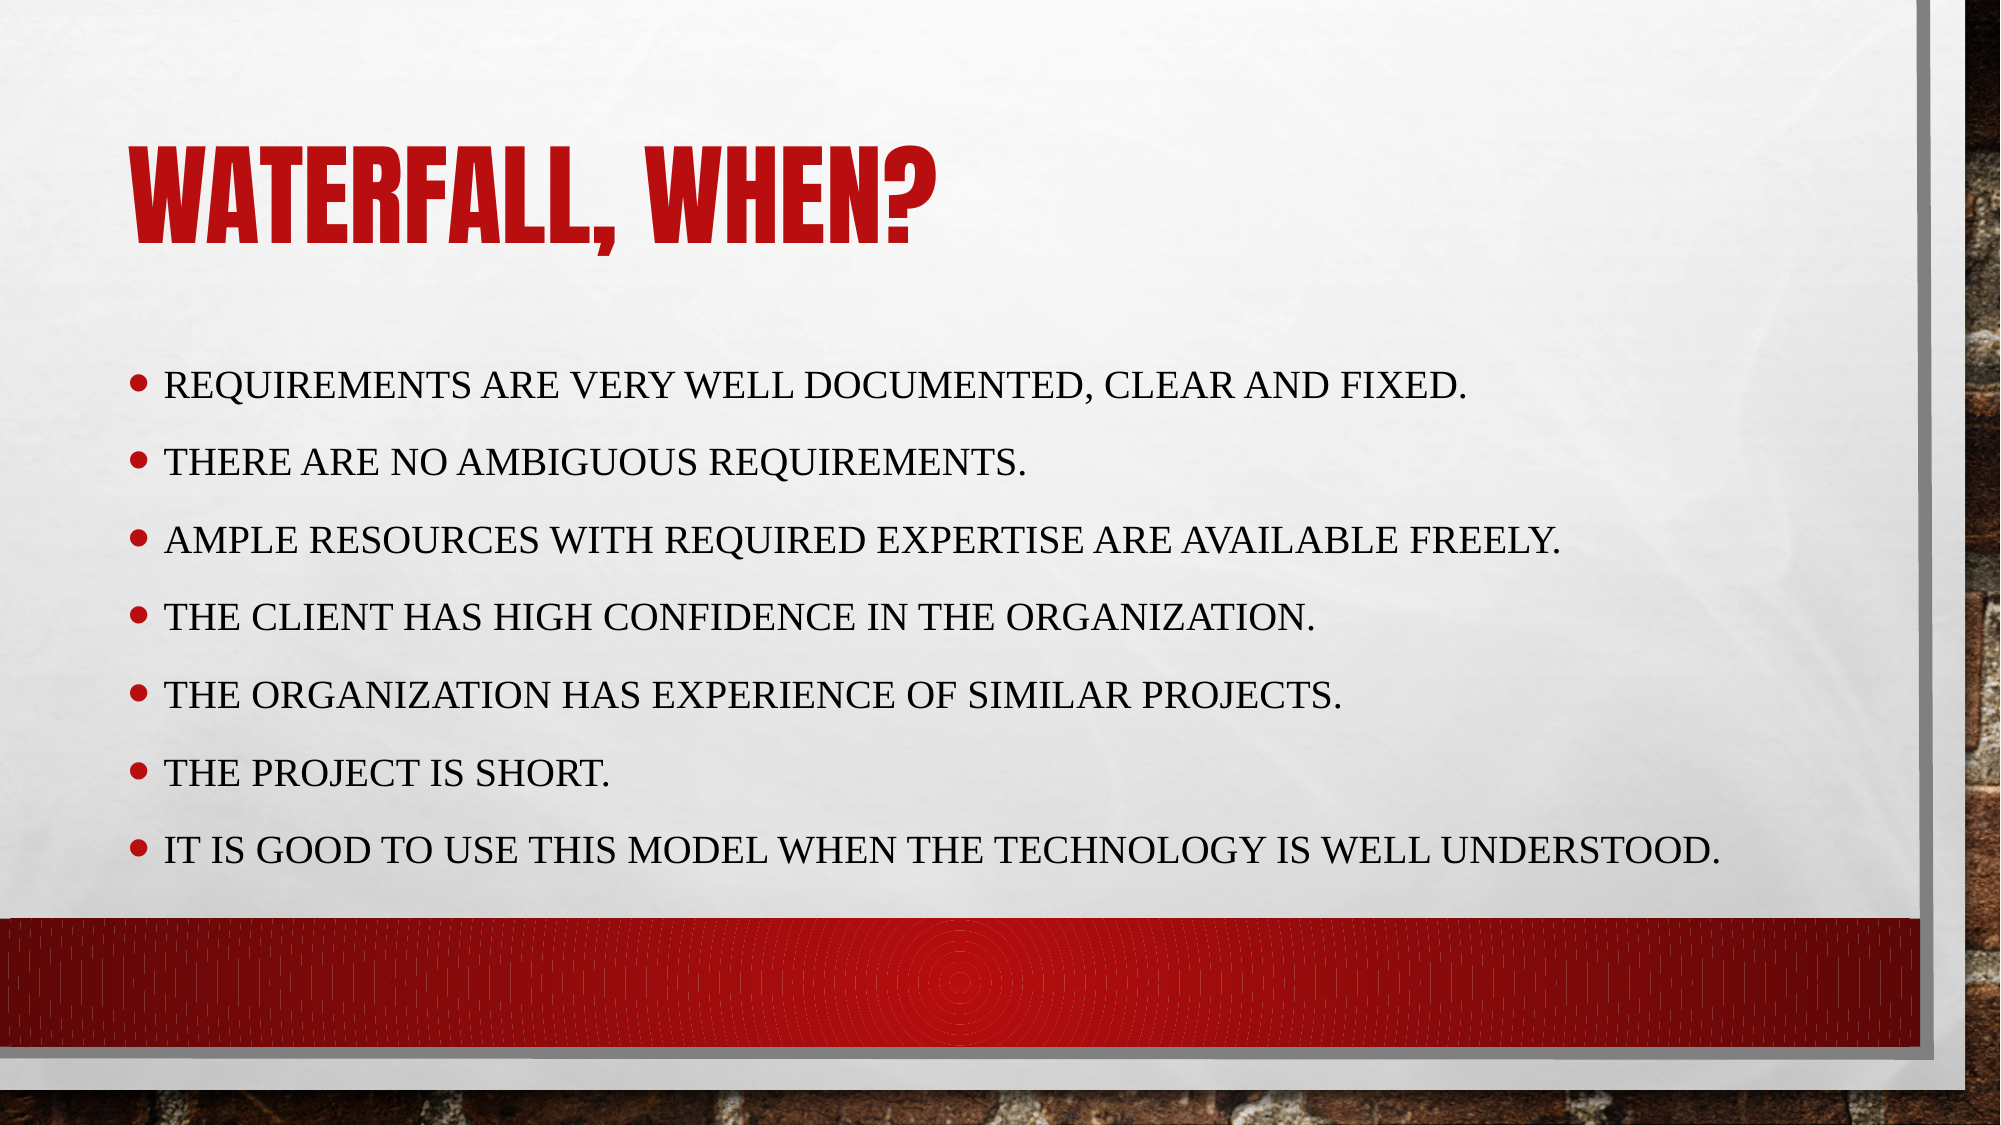

# Waterfall, when?
Requirements are very well documented, clear and fixed.
There are no ambiguous requirements.
Ample resources with required expertise are available freely.
The client has high confidence in the organization.
The organization has experience of similar projects.
The project is short.
It is good to use this model when the technology is well understood.